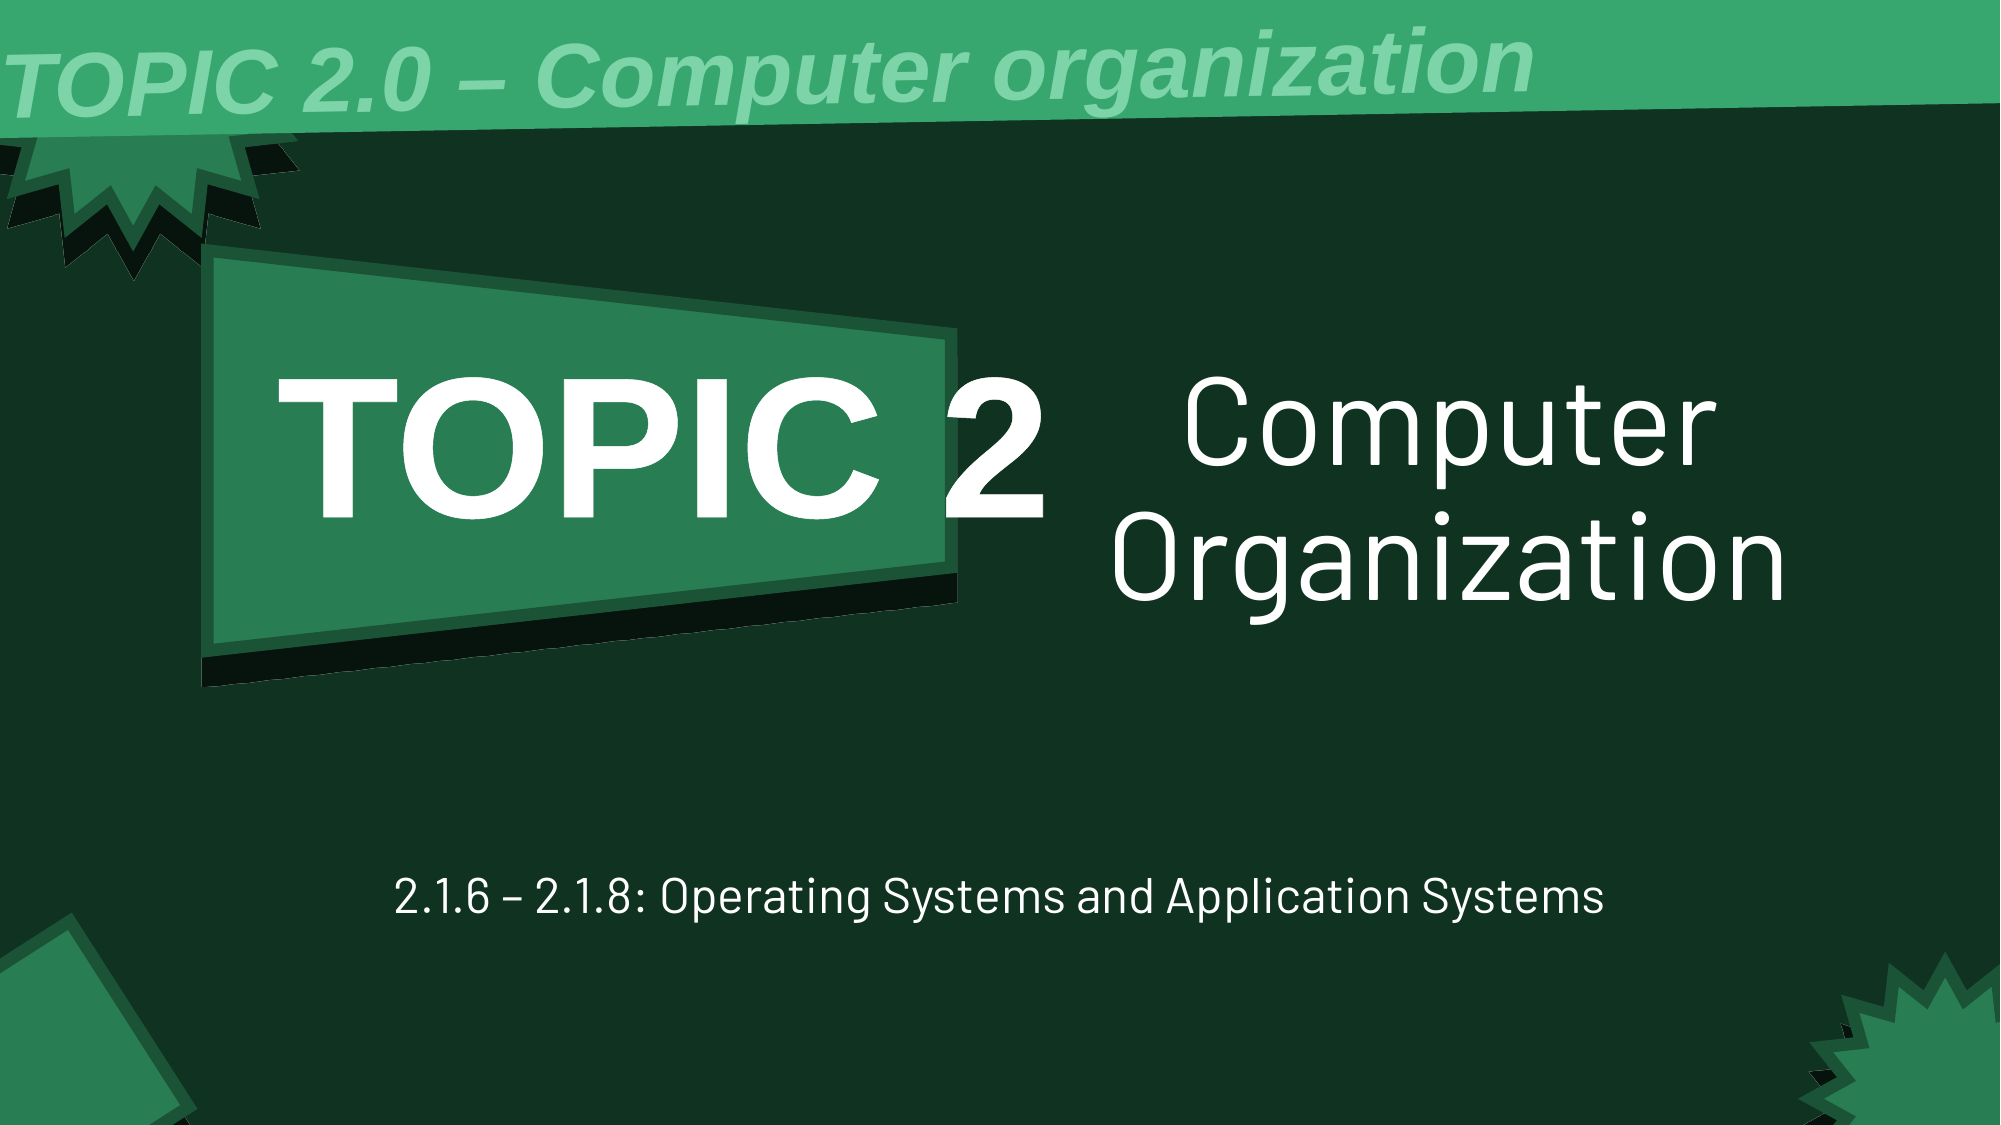

TOPIC 2.0 – Computer organization

# Computer Organization

TOPIC 2
2.1.6 – 2.1.8: Operating Systems and Application Systems